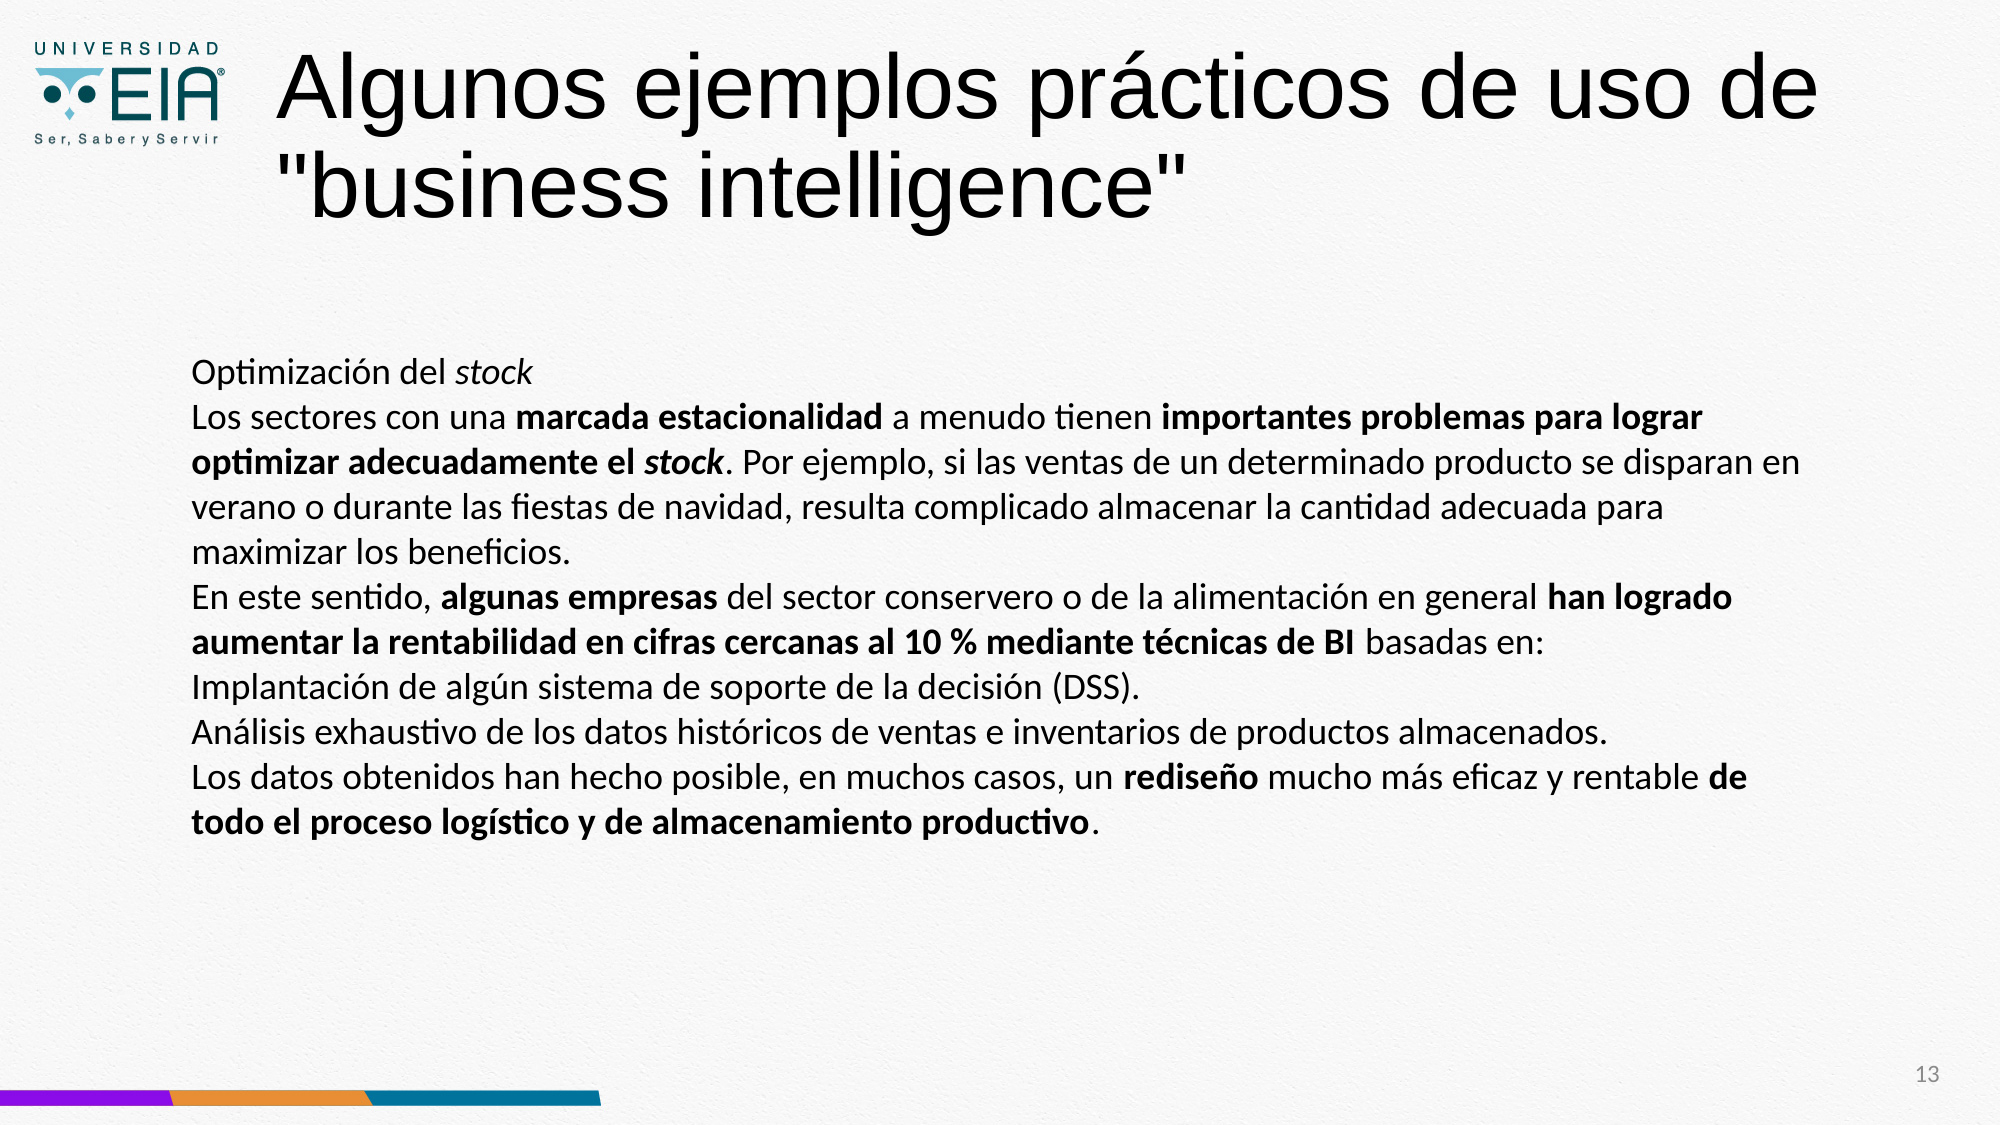

# Algunos ejemplos prácticos de uso de "business intelligence"
Optimización del stock
Los sectores con una marcada estacionalidad a menudo tienen importantes problemas para lograr optimizar adecuadamente el stock. Por ejemplo, si las ventas de un determinado producto se disparan en verano o durante las fiestas de navidad, resulta complicado almacenar la cantidad adecuada para maximizar los beneficios.
En este sentido, algunas empresas del sector conservero o de la alimentación en general han logrado aumentar la rentabilidad en cifras cercanas al 10 % mediante técnicas de BI basadas en:
Implantación de algún sistema de soporte de la decisión (DSS).
Análisis exhaustivo de los datos históricos de ventas e inventarios de productos almacenados.
Los datos obtenidos han hecho posible, en muchos casos, un rediseño mucho más eficaz y rentable de todo el proceso logístico y de almacenamiento productivo.
13